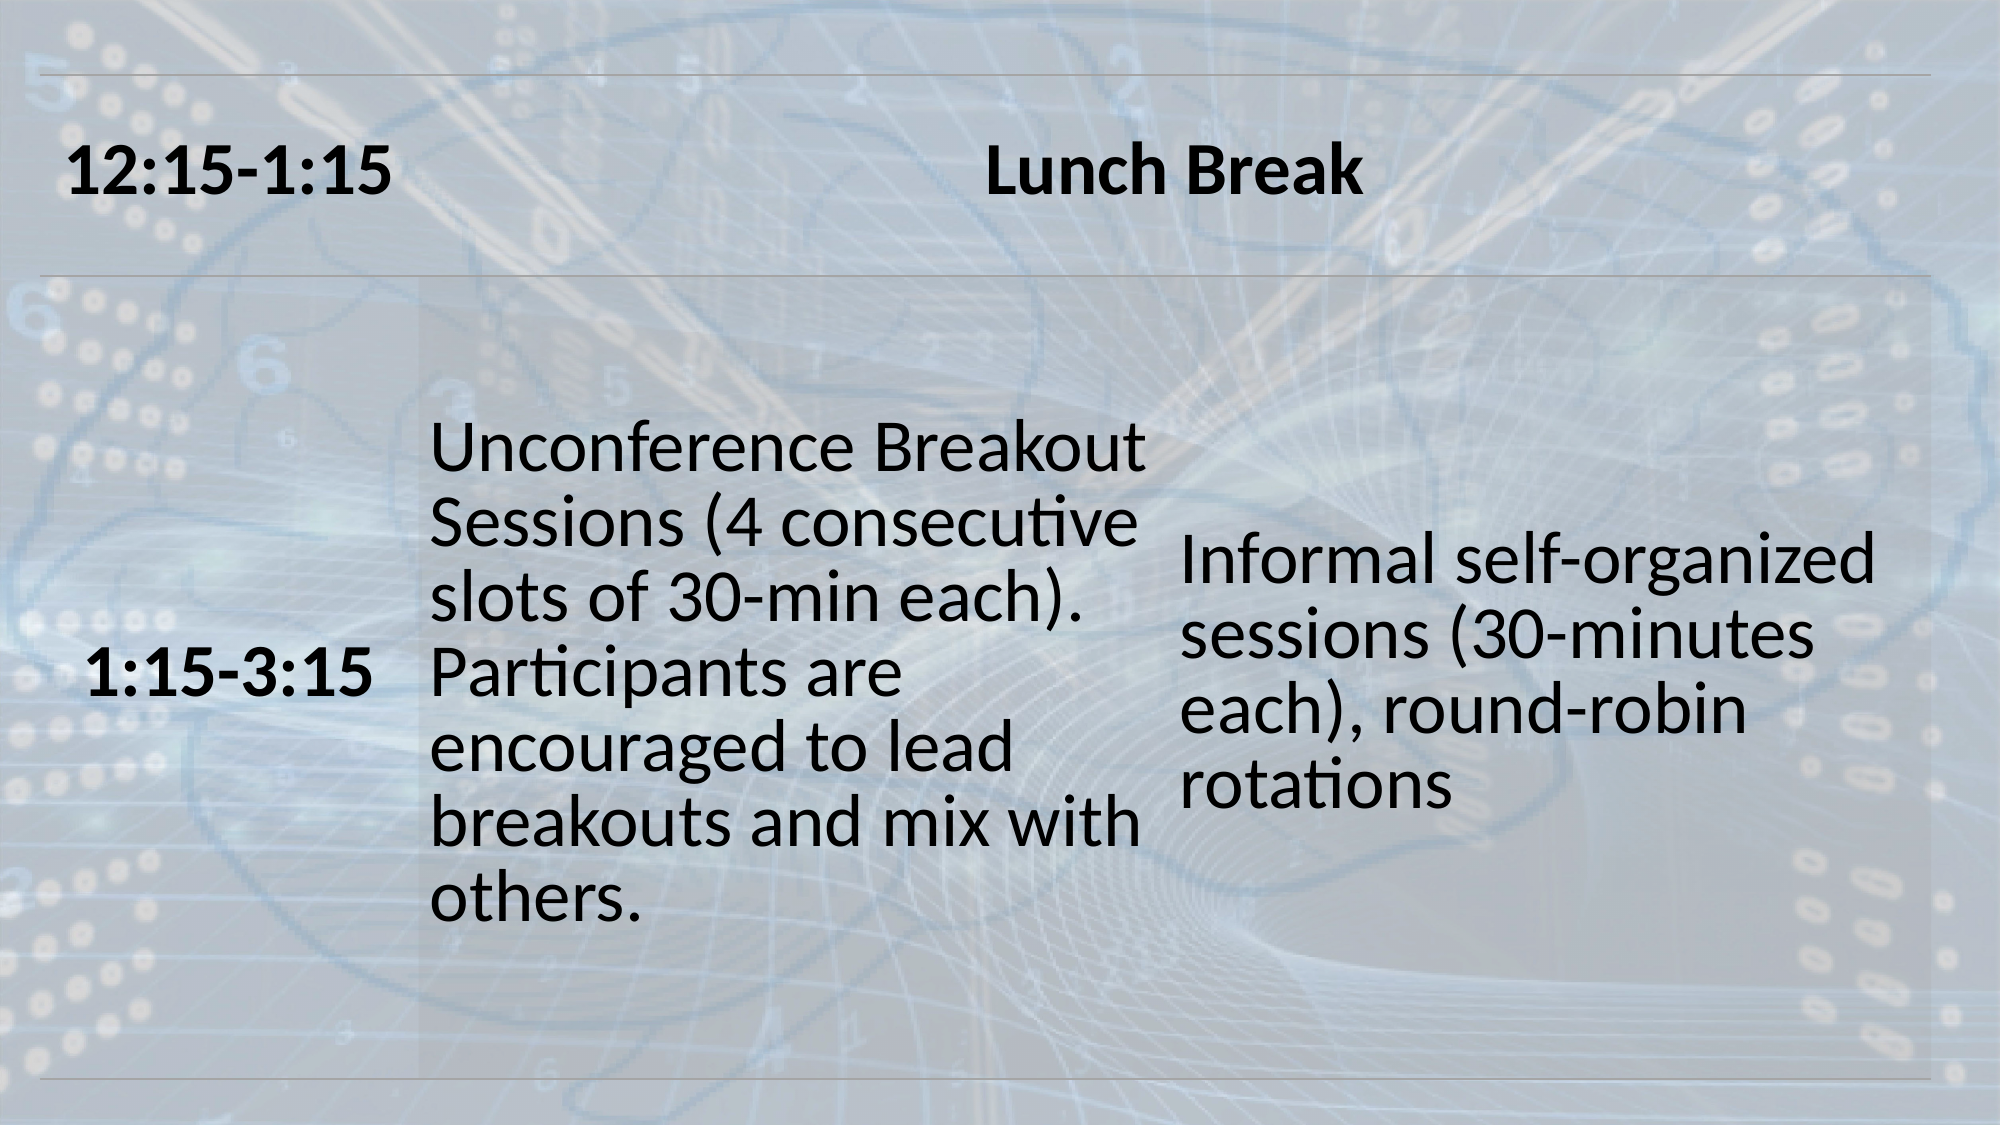

| 12:15-1:15 | Lunch Break |  |
| --- | --- | --- |
| 1:15-3:15 | Unconference Breakout Sessions (4 consecutive slots of 30-min each). Participants are encouraged to lead breakouts and mix with others. | Informal self-organized sessions (30-minutes each), round-robin rotations |